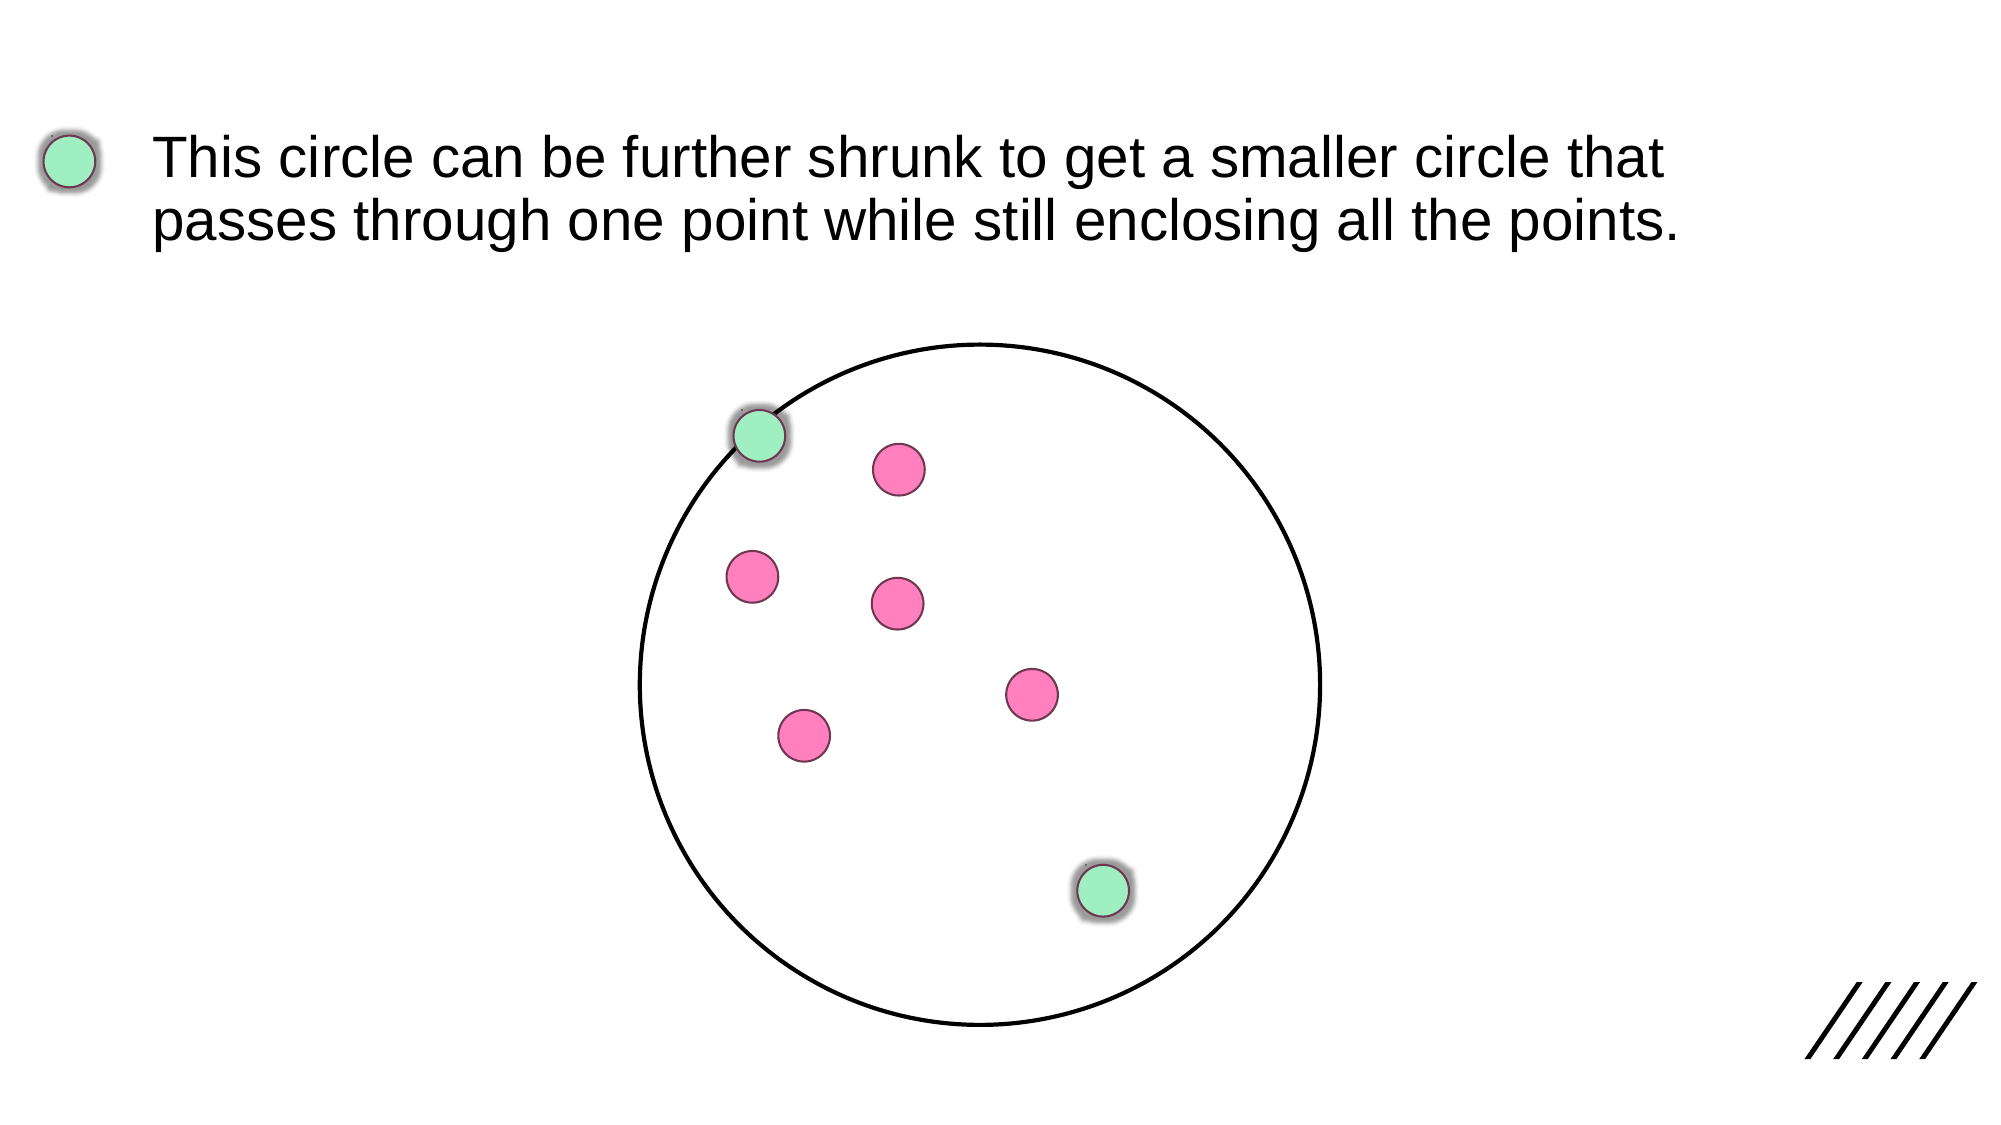

# This circle can be further shrunk to get a smaller circle that passes through one point while still enclosing all the points.